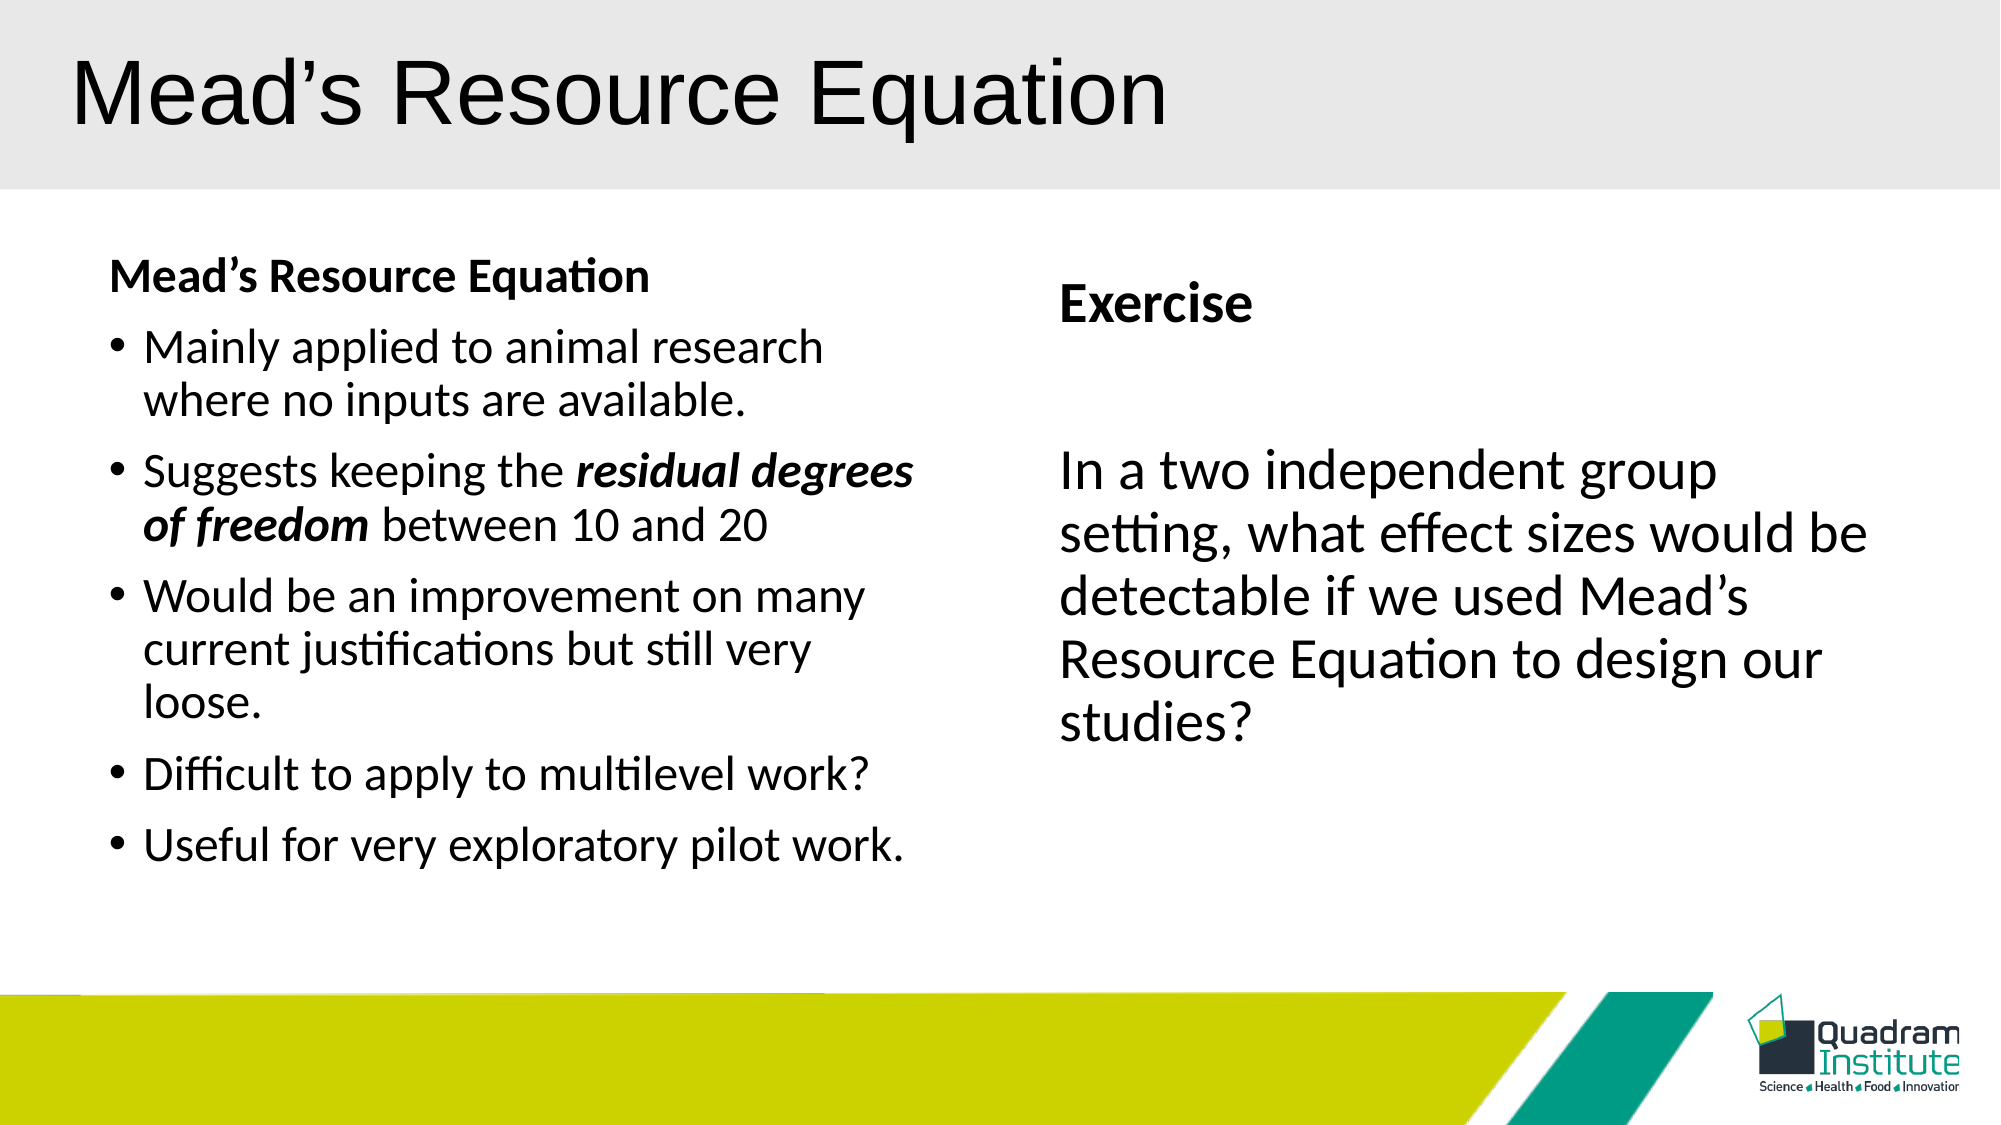

# Mead’s Resource Equation
Mead’s Resource Equation
Mainly applied to animal research where no inputs are available.
Suggests keeping the residual degrees of freedom between 10 and 20
Would be an improvement on many current justifications but still very loose.
Difficult to apply to multilevel work?
Useful for very exploratory pilot work.
Exercise

In a two independent group setting, what effect sizes would be detectable if we used Mead’s Resource Equation to design our studies?